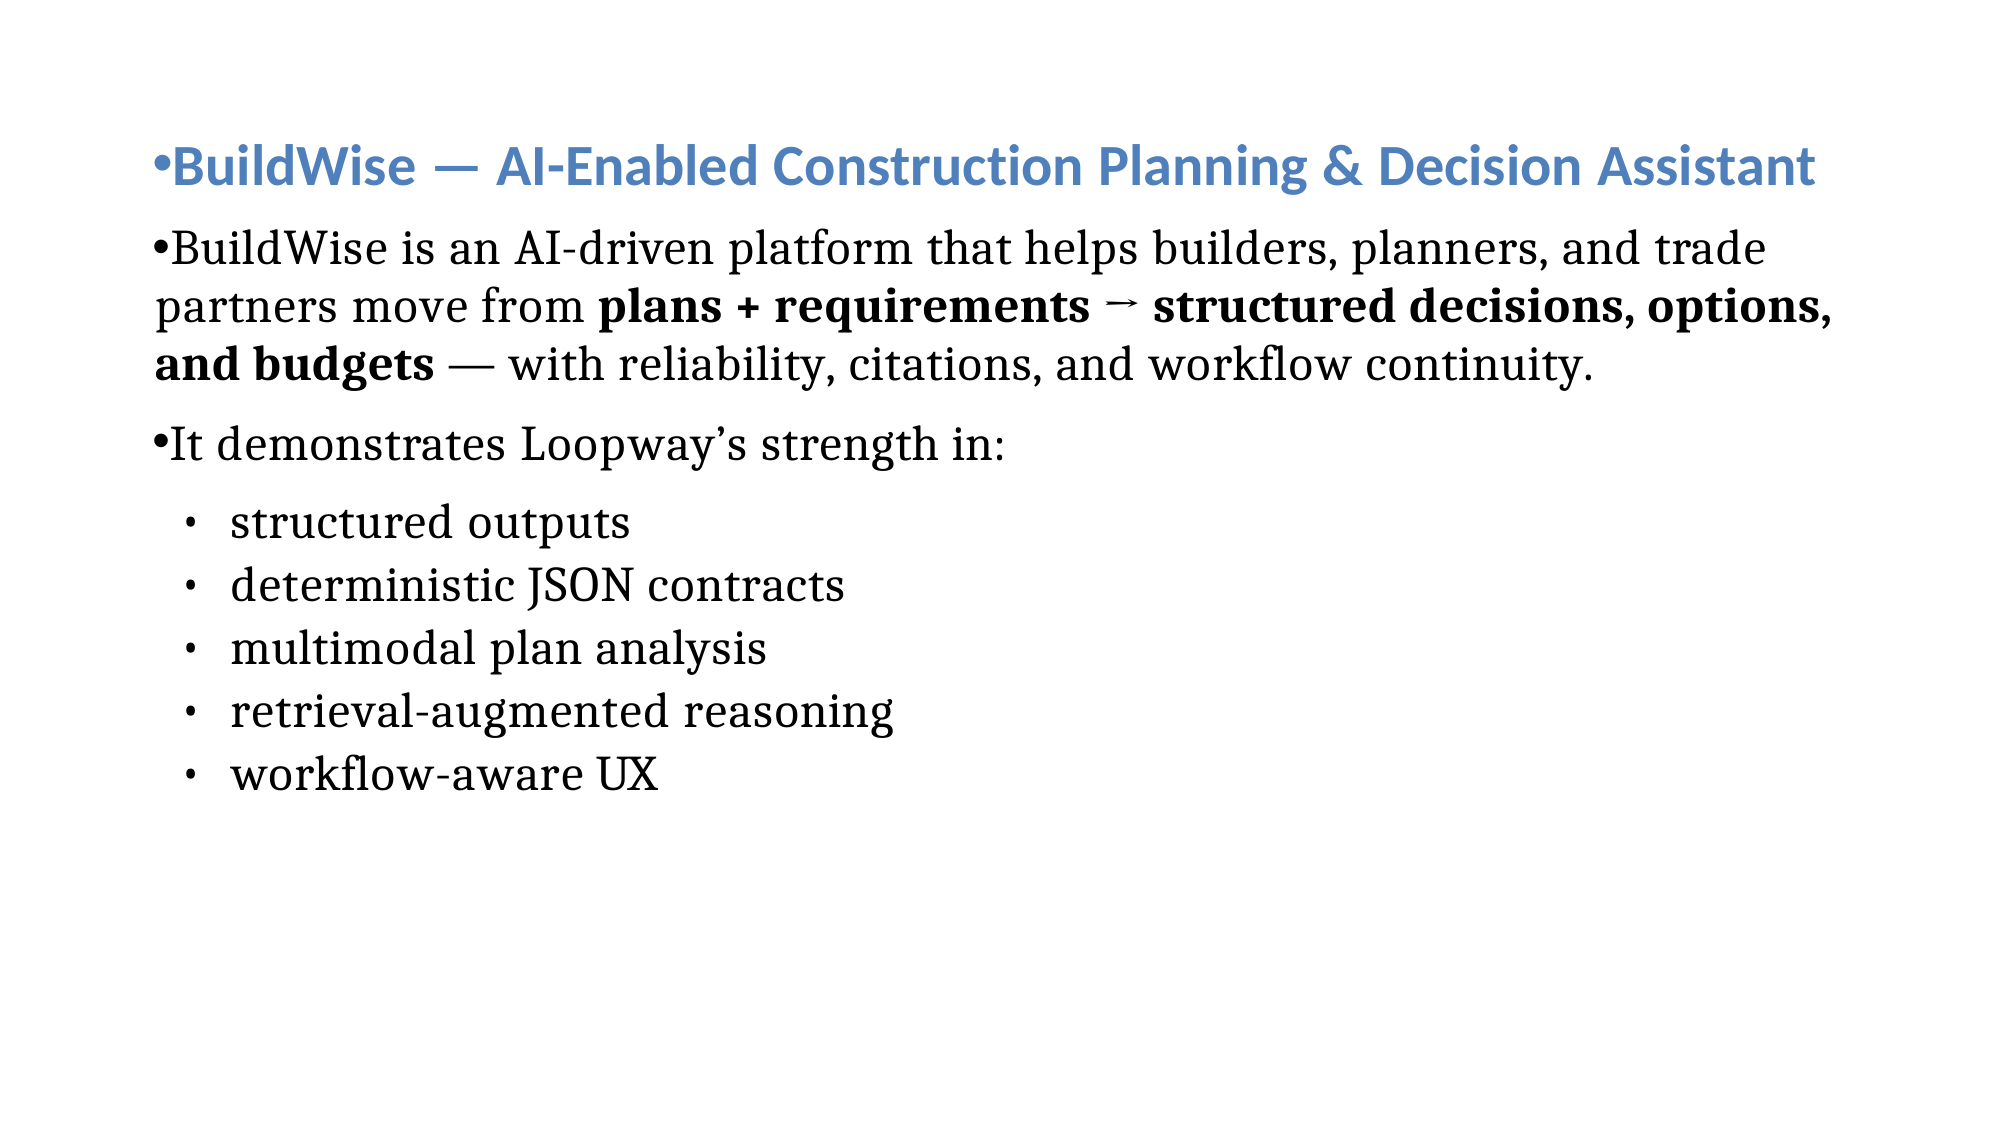

BuildWise — AI-Enabled Construction Planning & Decision Assistant
BuildWise is an AI-driven platform that helps builders, planners, and trade partners move from plans + requirements → structured decisions, options, and budgets — with reliability, citations, and workflow continuity.
It demonstrates Loopway’s strength in:
structured outputs
deterministic JSON contracts
multimodal plan analysis
retrieval-augmented reasoning
workflow-aware UX